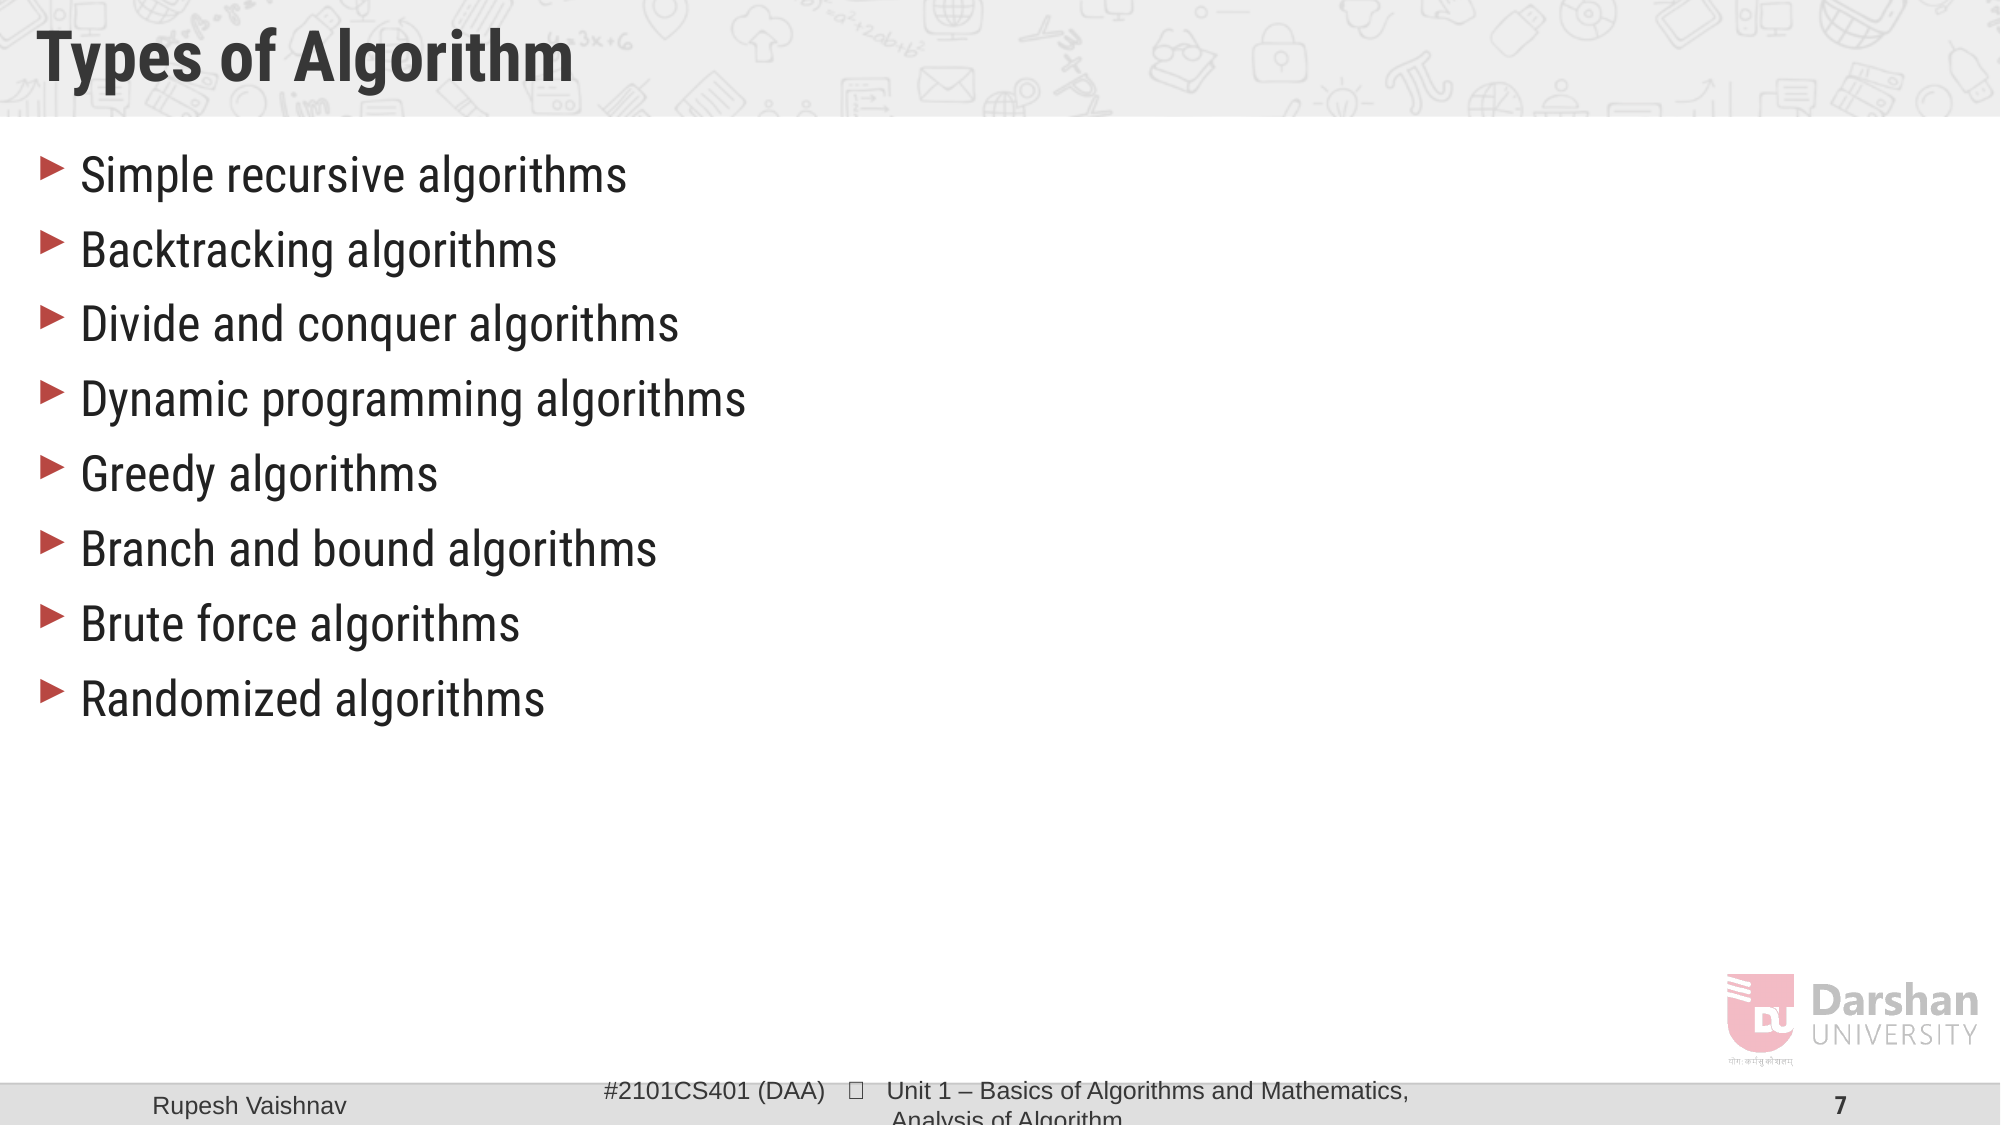

# Types of Algorithm
Simple recursive algorithms
Backtracking algorithms
Divide and conquer algorithms
Dynamic programming algorithms
Greedy algorithms
Branch and bound algorithms
Brute force algorithms
Randomized algorithms